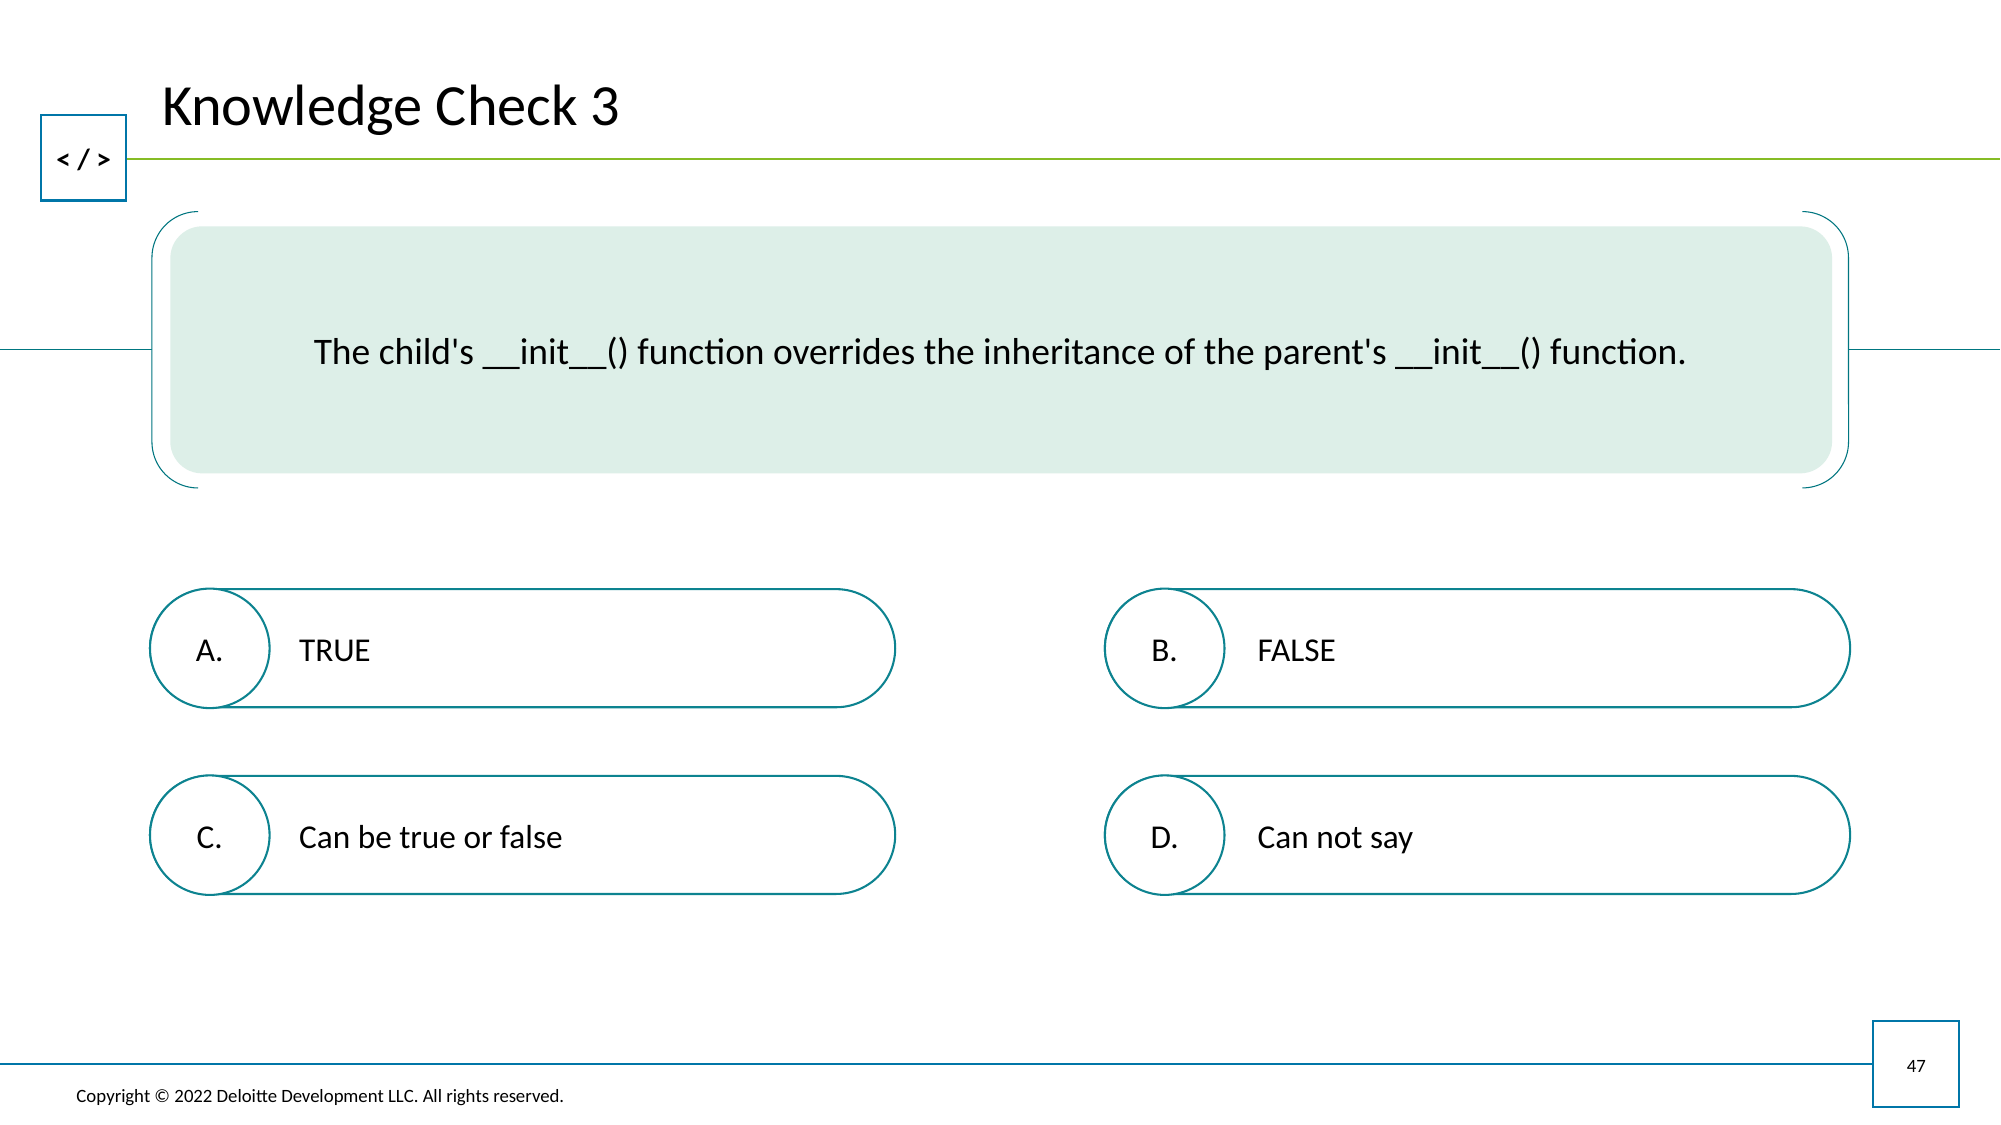

# Knowledge Check 3
The child's __init__() function overrides the inheritance of the parent's __init__() function.
TRUE
FALSE
Can be true or false
Can not say
47